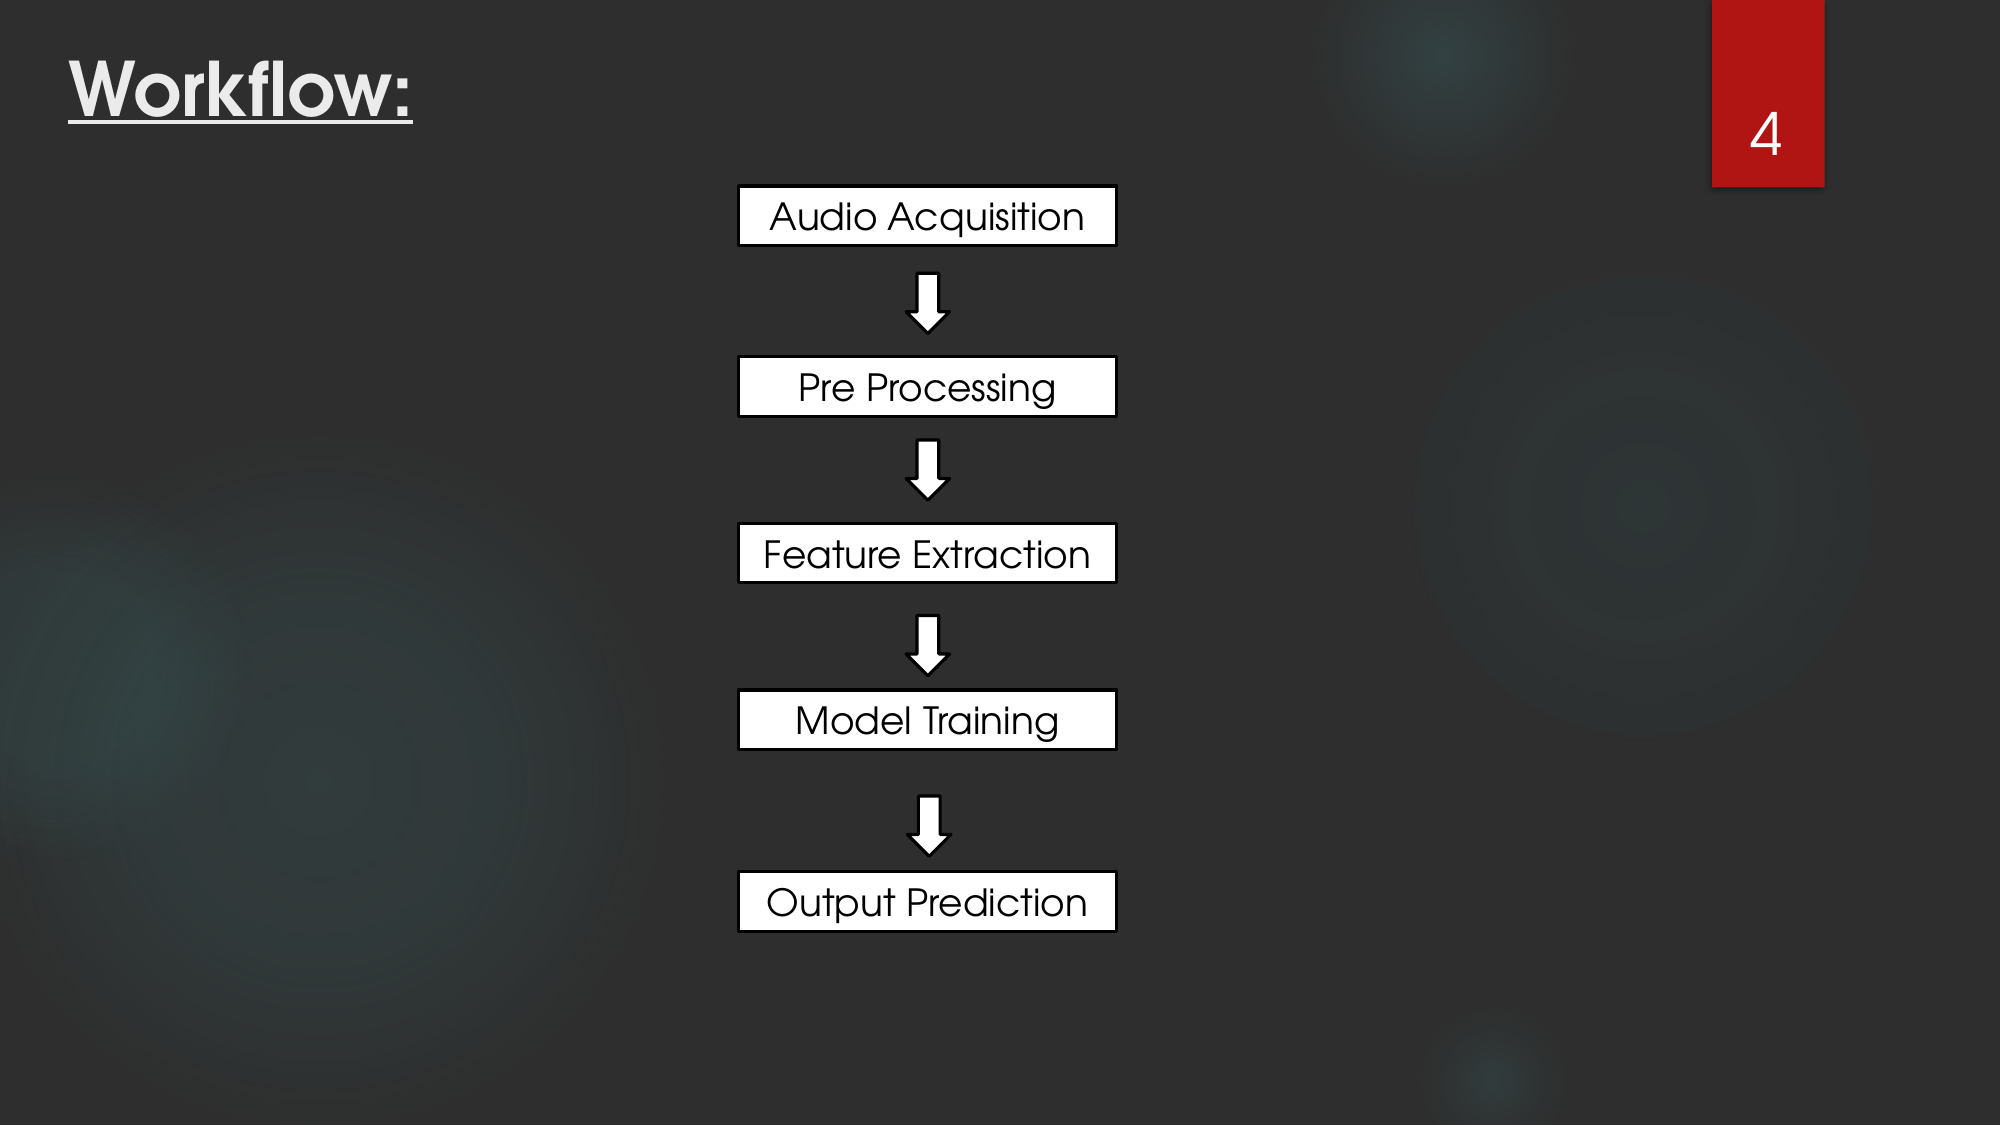

# Workflow:
4
Audio Acquisition

Pre Processing
Feature Extraction
Model Training
Output Prediction